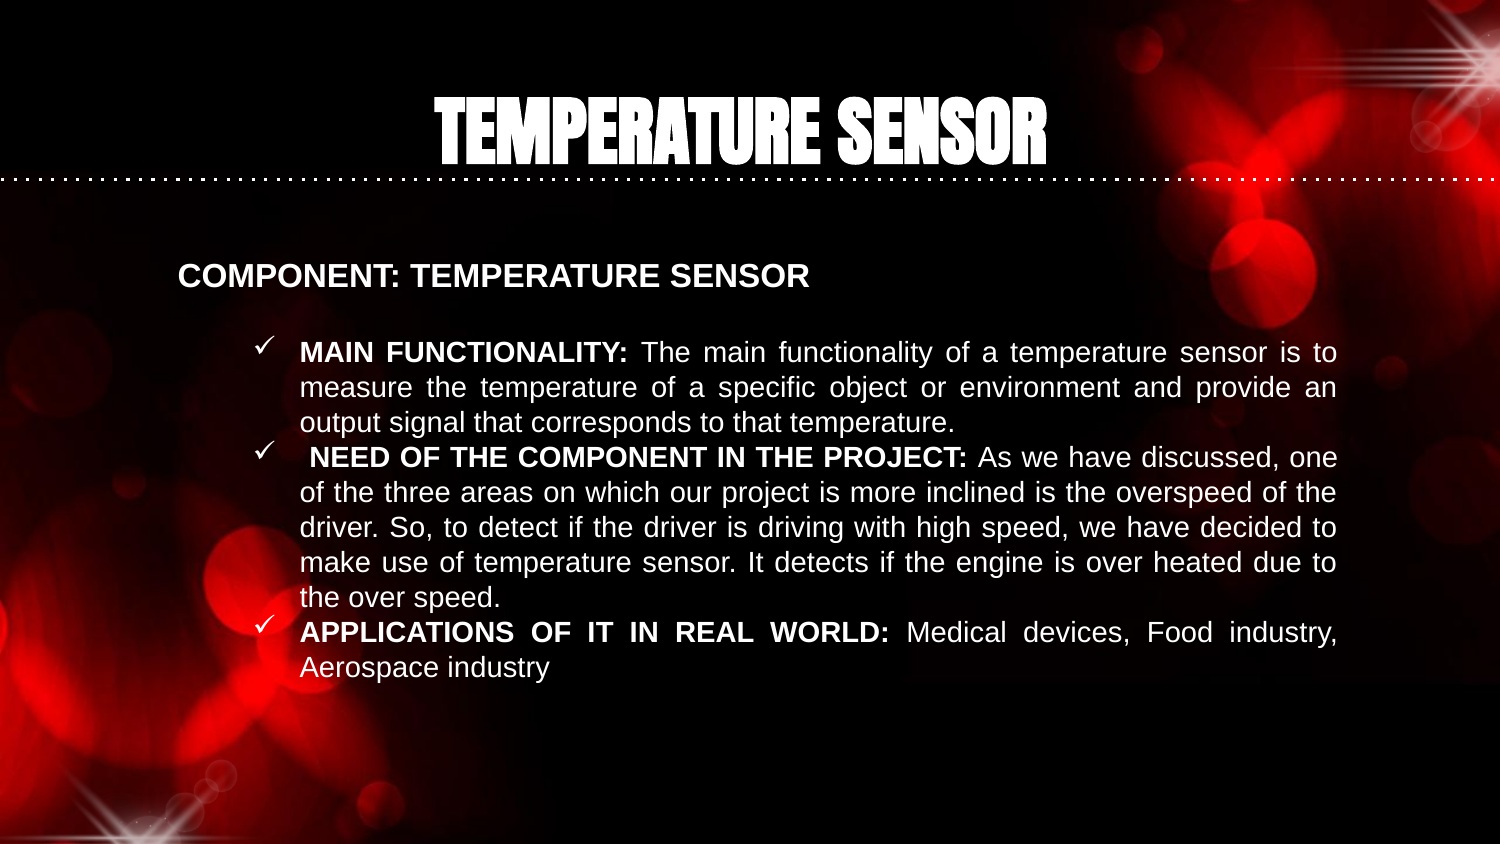

# TEMPERATURE SENSOR
COMPONENT: TEMPERATURE SENSOR

MAIN FUNCTIONALITY: The main functionality of a temperature sensor is to measure the temperature of a specific object or environment and provide an output signal that corresponds to that temperature.
 NEED OF THE COMPONENT IN THE PROJECT: As we have discussed, one of the three areas on which our project is more inclined is the overspeed of the driver. So, to detect if the driver is driving with high speed, we have decided to make use of temperature sensor. It detects if the engine is over heated due to the over speed.
APPLICATIONS OF IT IN REAL WORLD: Medical devices, Food industry, Aerospace industry